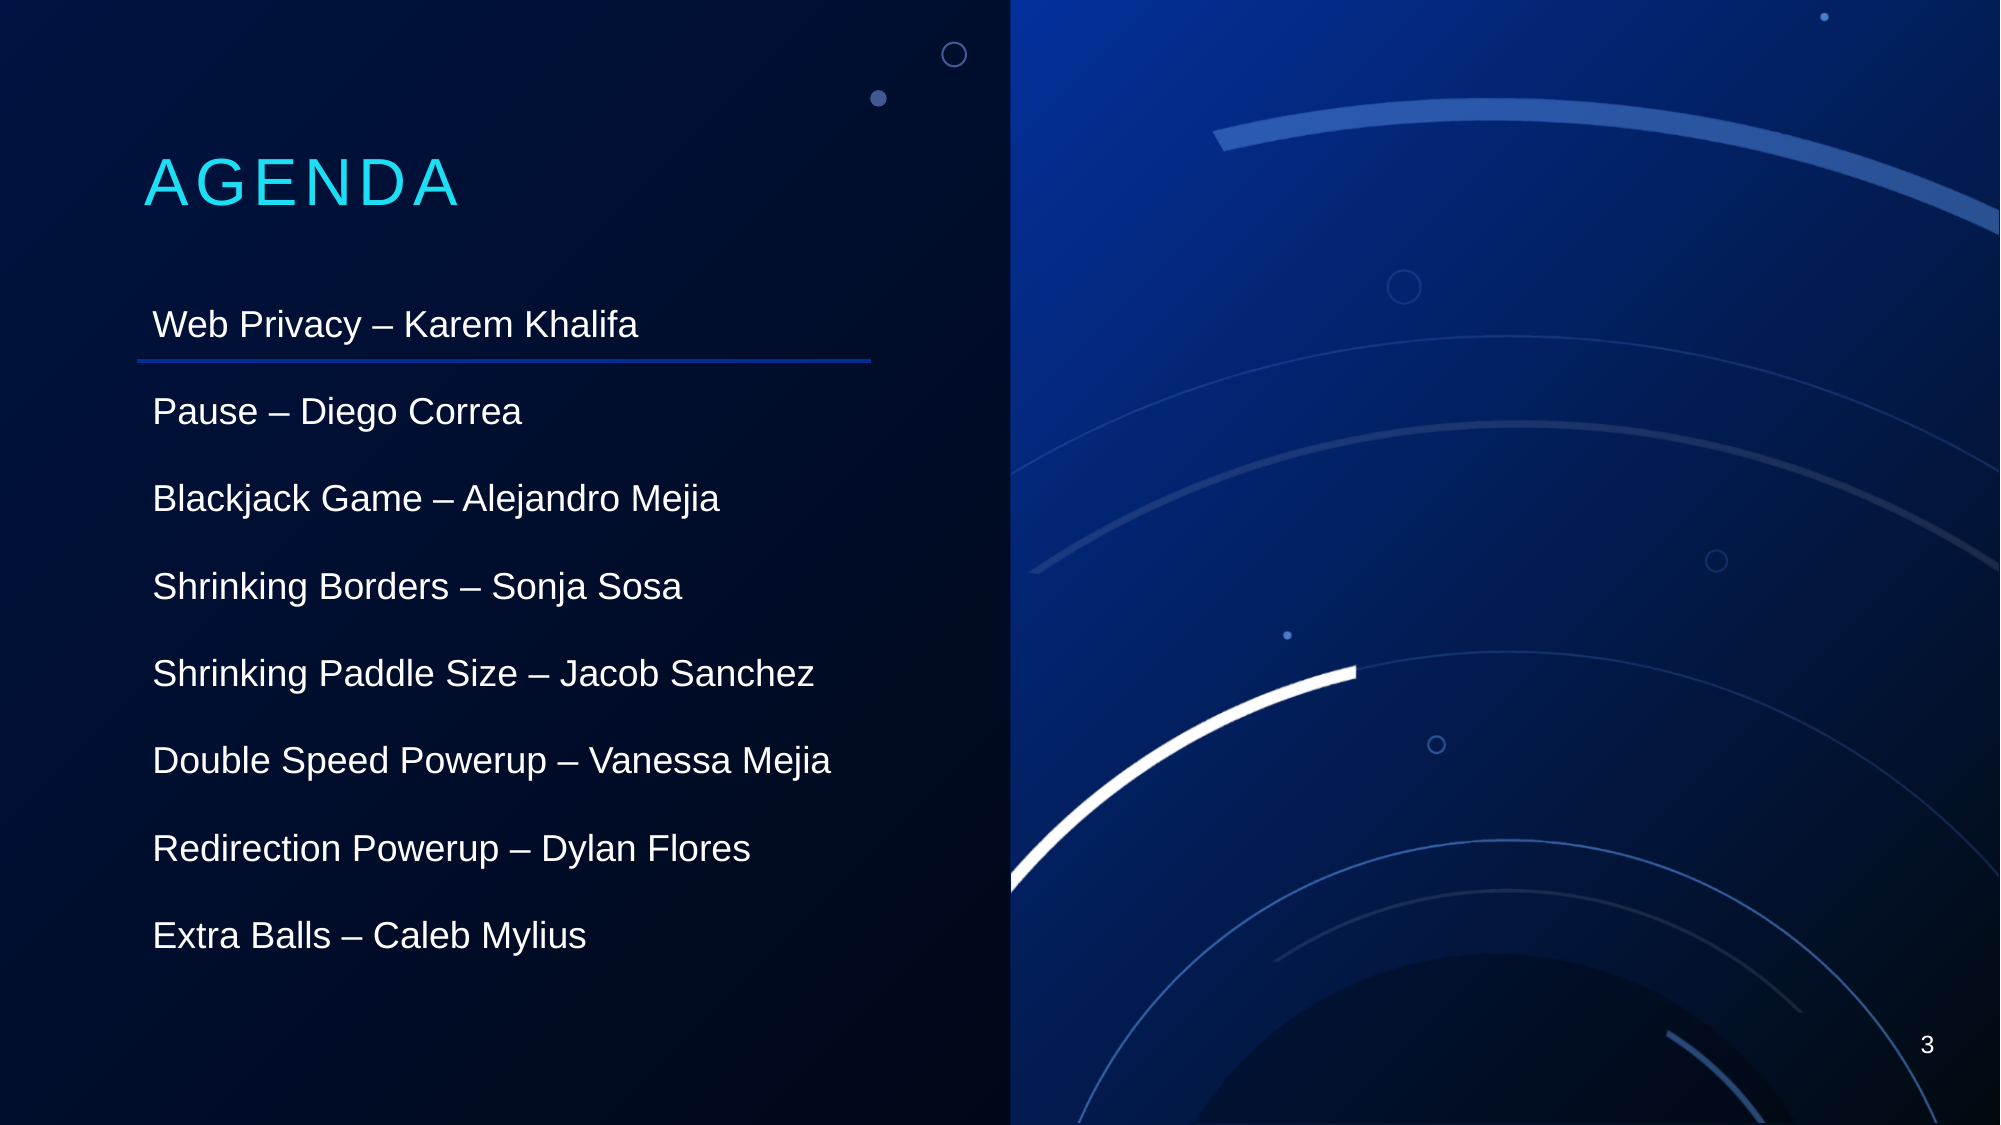

# Agenda
Web Privacy – Karem Khalifa
Pause – Diego Correa
Blackjack Game – Alejandro Mejia
Shrinking Borders – Sonja Sosa
Shrinking Paddle Size – Jacob Sanchez
Double Speed Powerup – Vanessa Mejia
Redirection Powerup – Dylan Flores
Extra Balls – Caleb Mylius
3